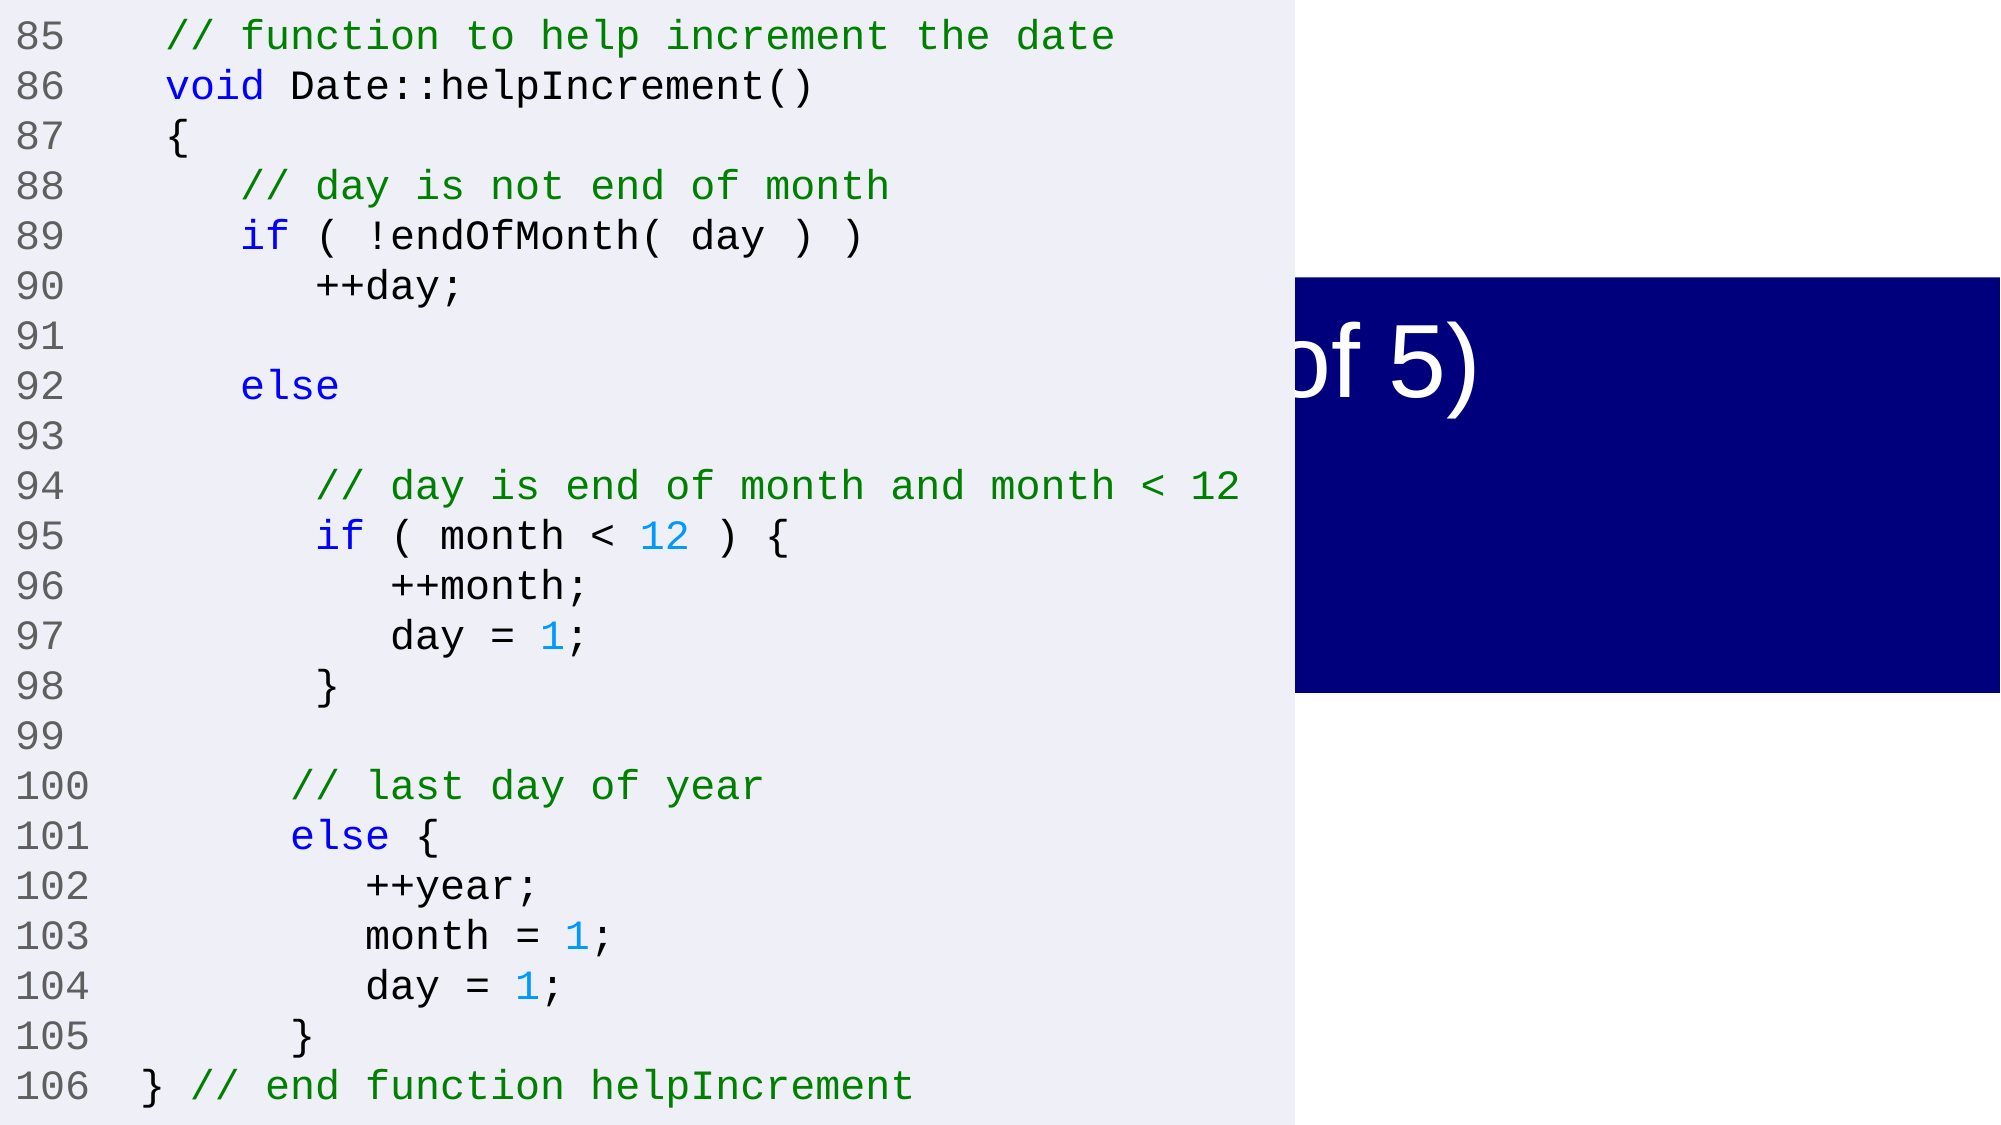

85    // function to help increment the date
86    void Date::helpIncrement()
87    {
88       // day is not end of month
89       if ( !endOfMonth( day ) )
90          ++day;
91
92       else
93
94          // day is end of month and month < 12
95          if ( month < 12 ) {
96             ++month;
97             day = 1;
98          }
99
100        // last day of year
101        else {
102           ++year;
103           month = 1;
104           day = 1;
105        }
106  } // end function helpIncrement
# date1.cpp (4 of 5)